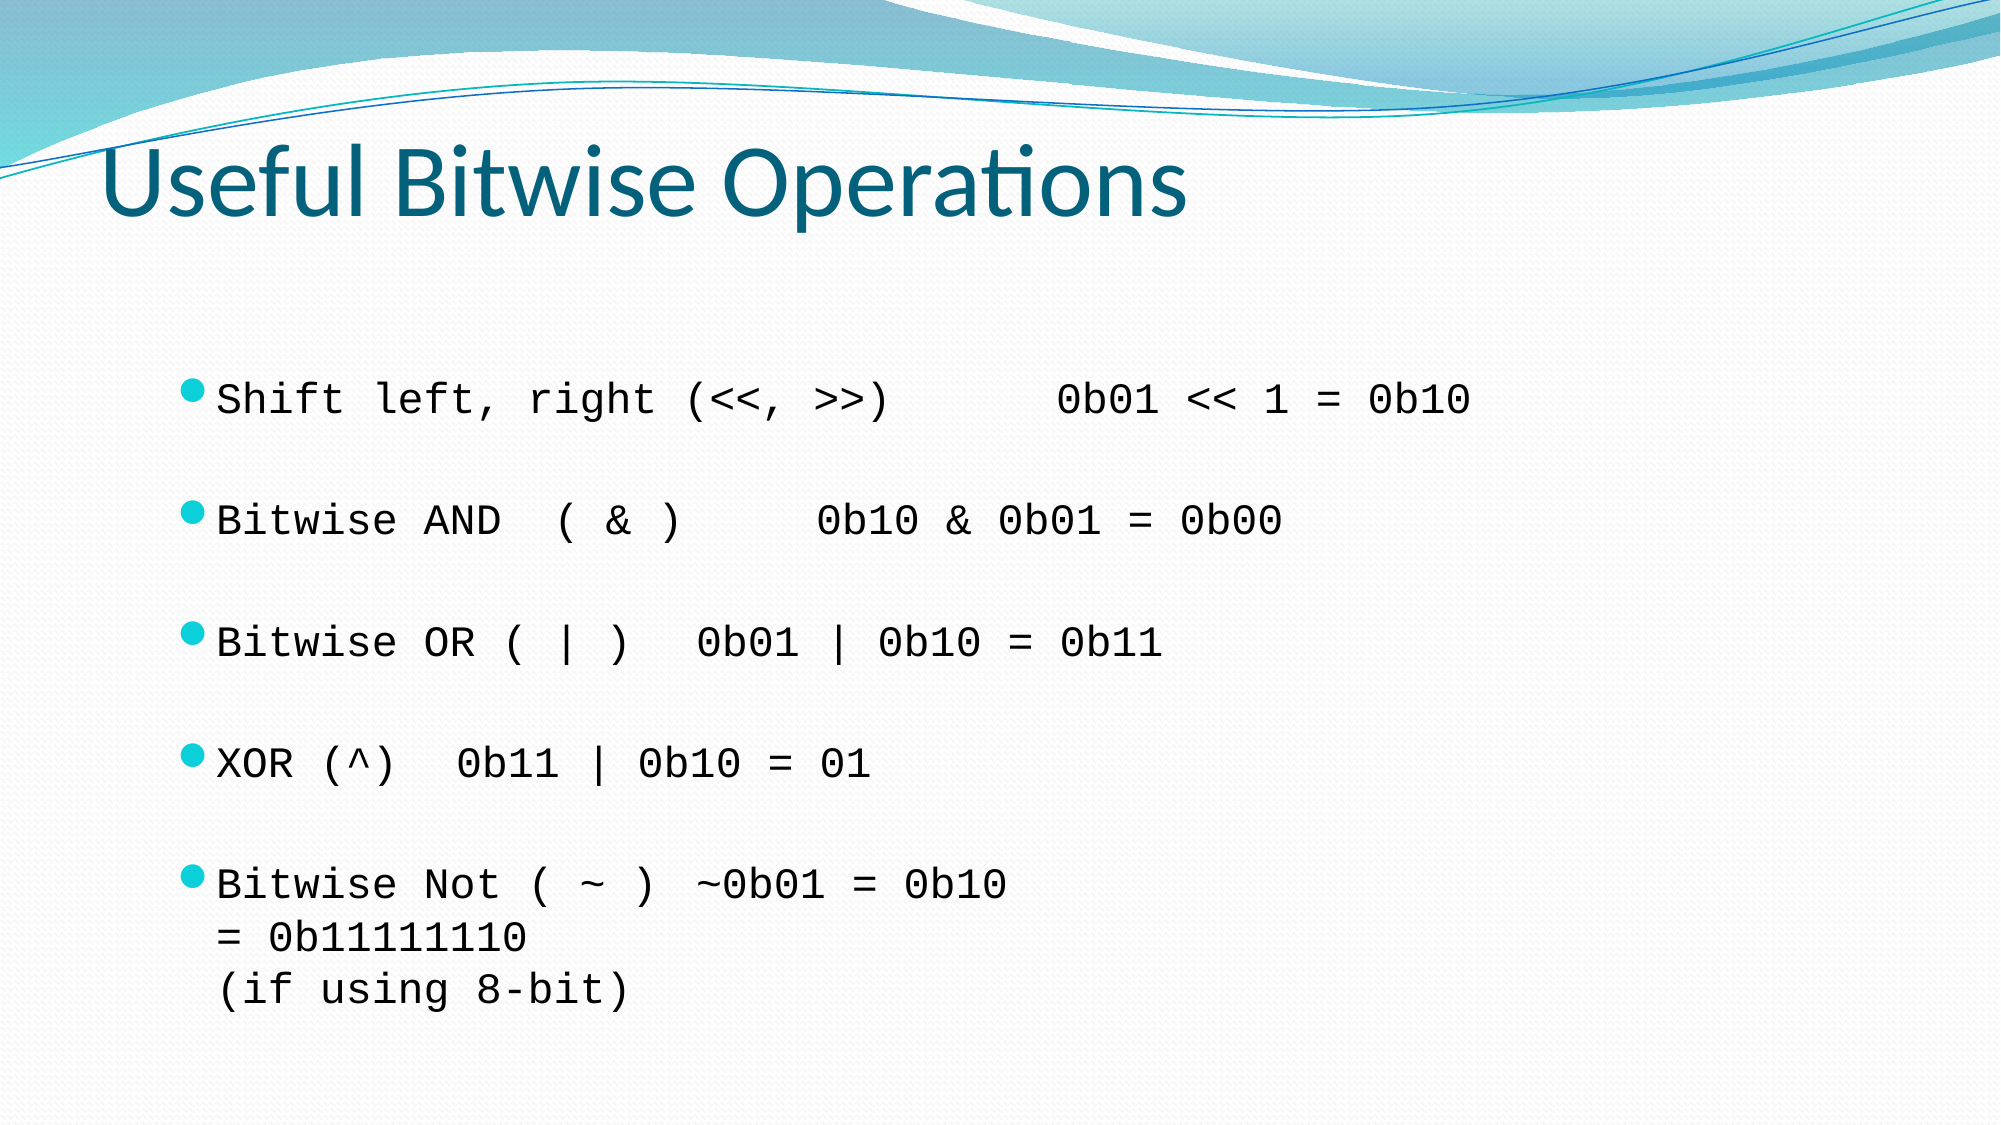

# Useful Bitwise Operations
Shift left, right (<<, >>)  	0b01 << 1 = 0b10

Bitwise AND  ( & )  		0b10 & 0b01 = 0b00

Bitwise OR ( | )			0b01 | 0b10 = 0b11

XOR (^)					0b11 | 0b10 = 01

Bitwise Not ( ~ )			~0b01 = 0b10
						= 0b11111110
						(if using 8-bit)